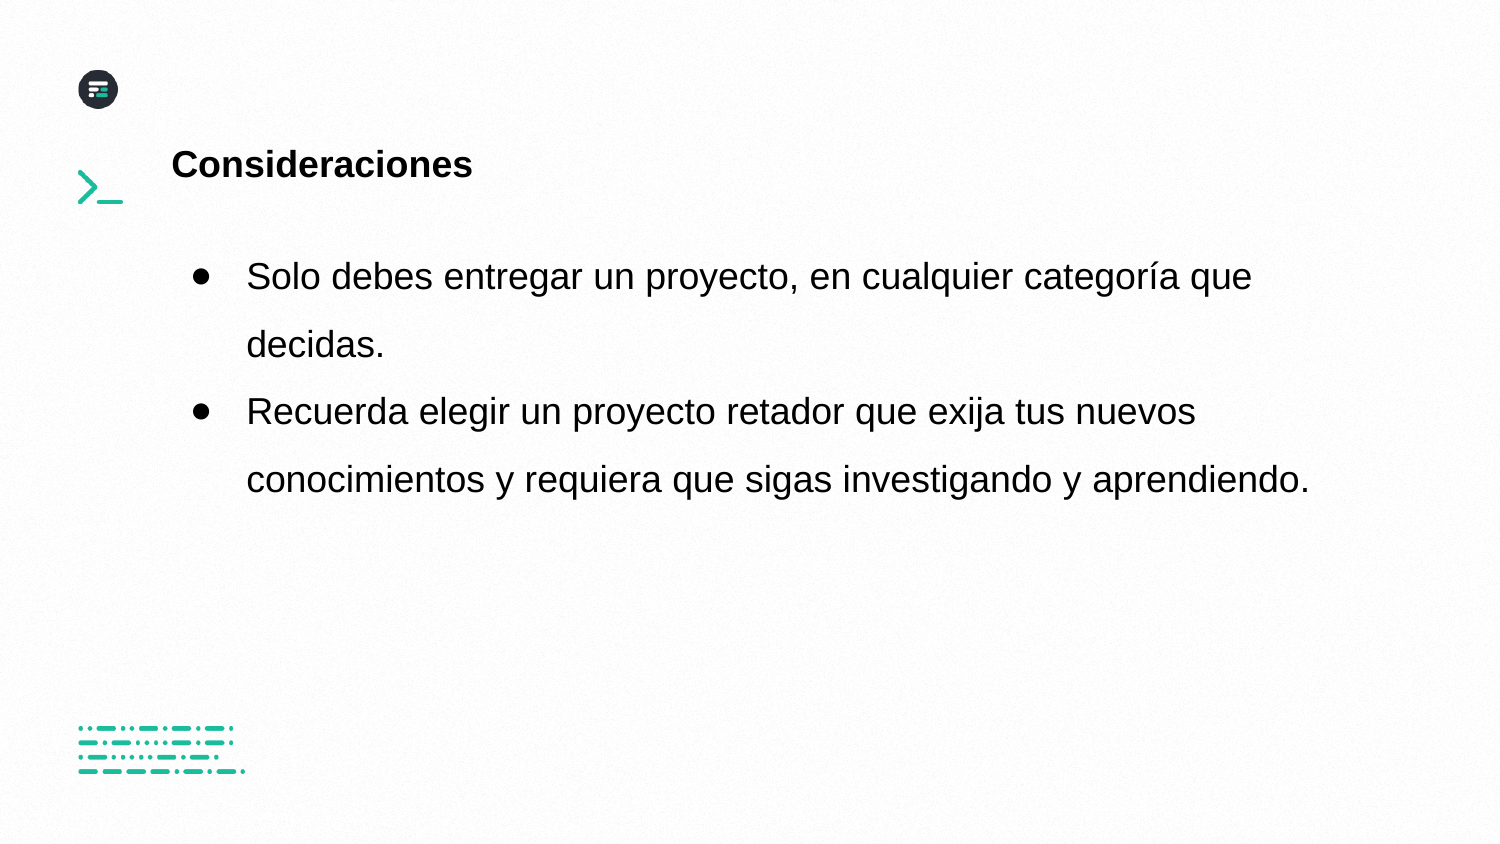

# Consideraciones

Solo debes entregar un proyecto, en cualquier categoría que decidas.
Recuerda elegir un proyecto retador que exija tus nuevos conocimientos y requiera que sigas investigando y aprendiendo.